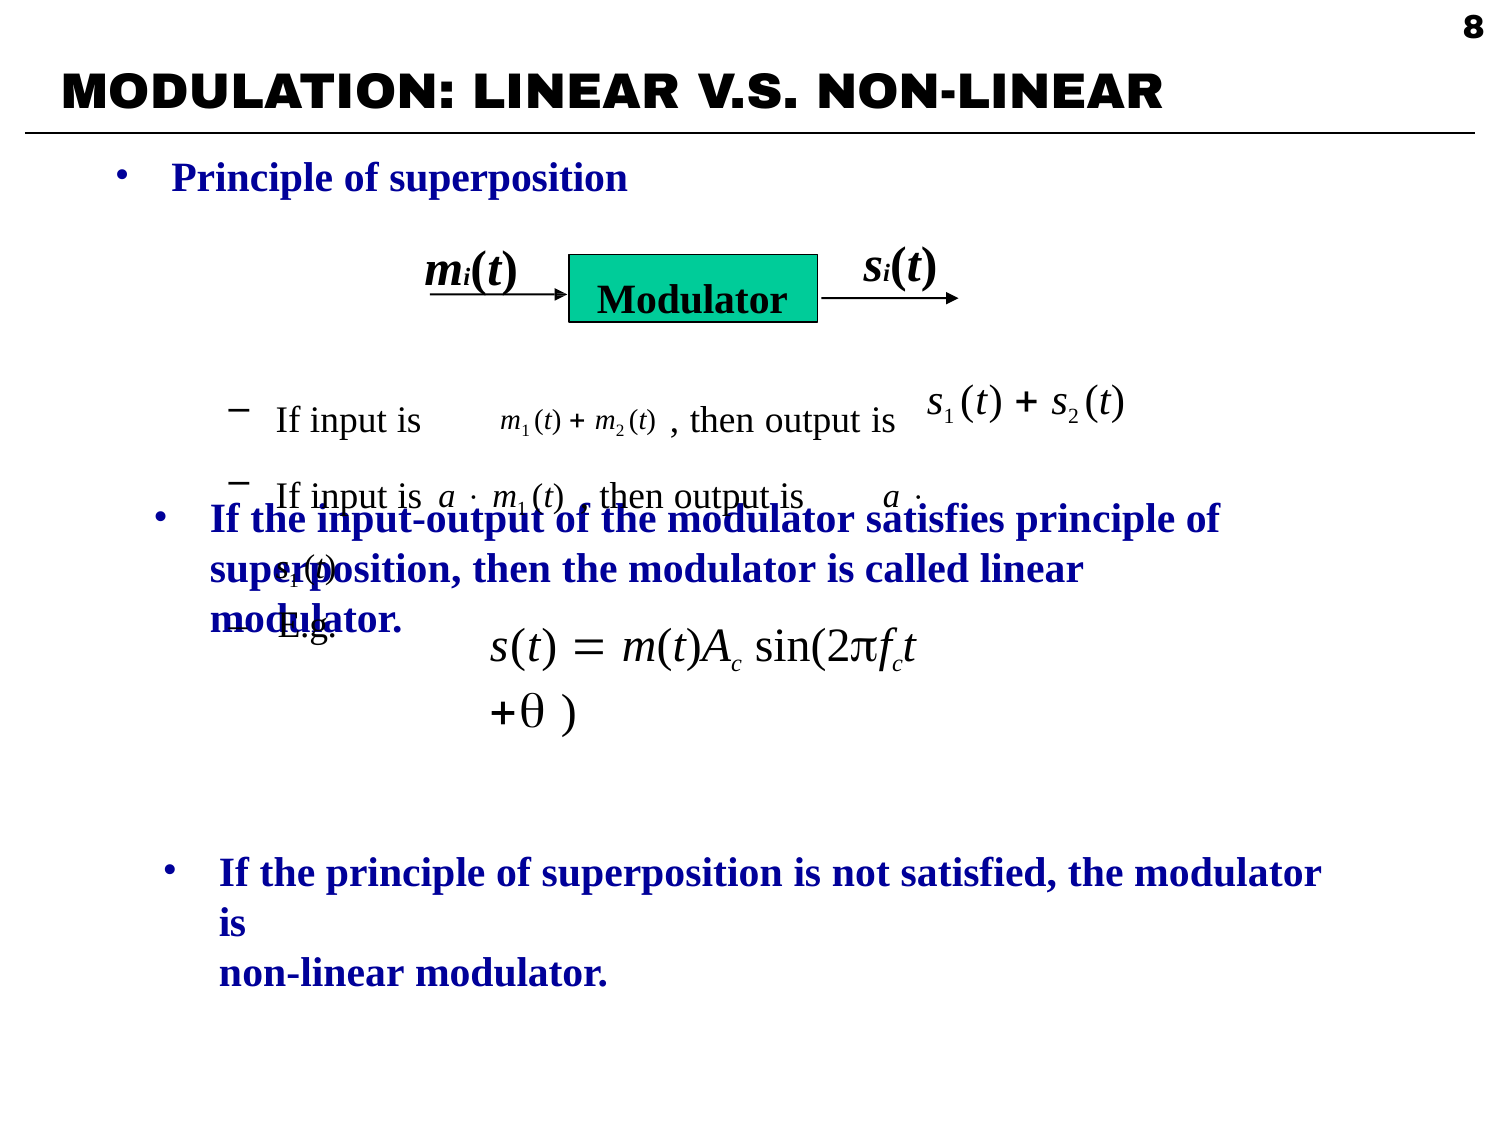

8
MODULATION: LINEAR V.S. NON-LINEAR
Principle of superposition
si(t)
mi(t)
Modulator

s1 (t) + s2 (t)
If input is	m1 (t) + m2 (t) , then output is
If input is a ⋅ m1 (t) , then output is	a ⋅ s1 (t)
If the input-output of the modulator satisfies principle of superposition, then the modulator is called linear modulator.
–	E.g.
s(t) = m(t)Ac sin(2πfct +θ )
If the principle of superposition is not satisfied, the modulator is
non-linear modulator.